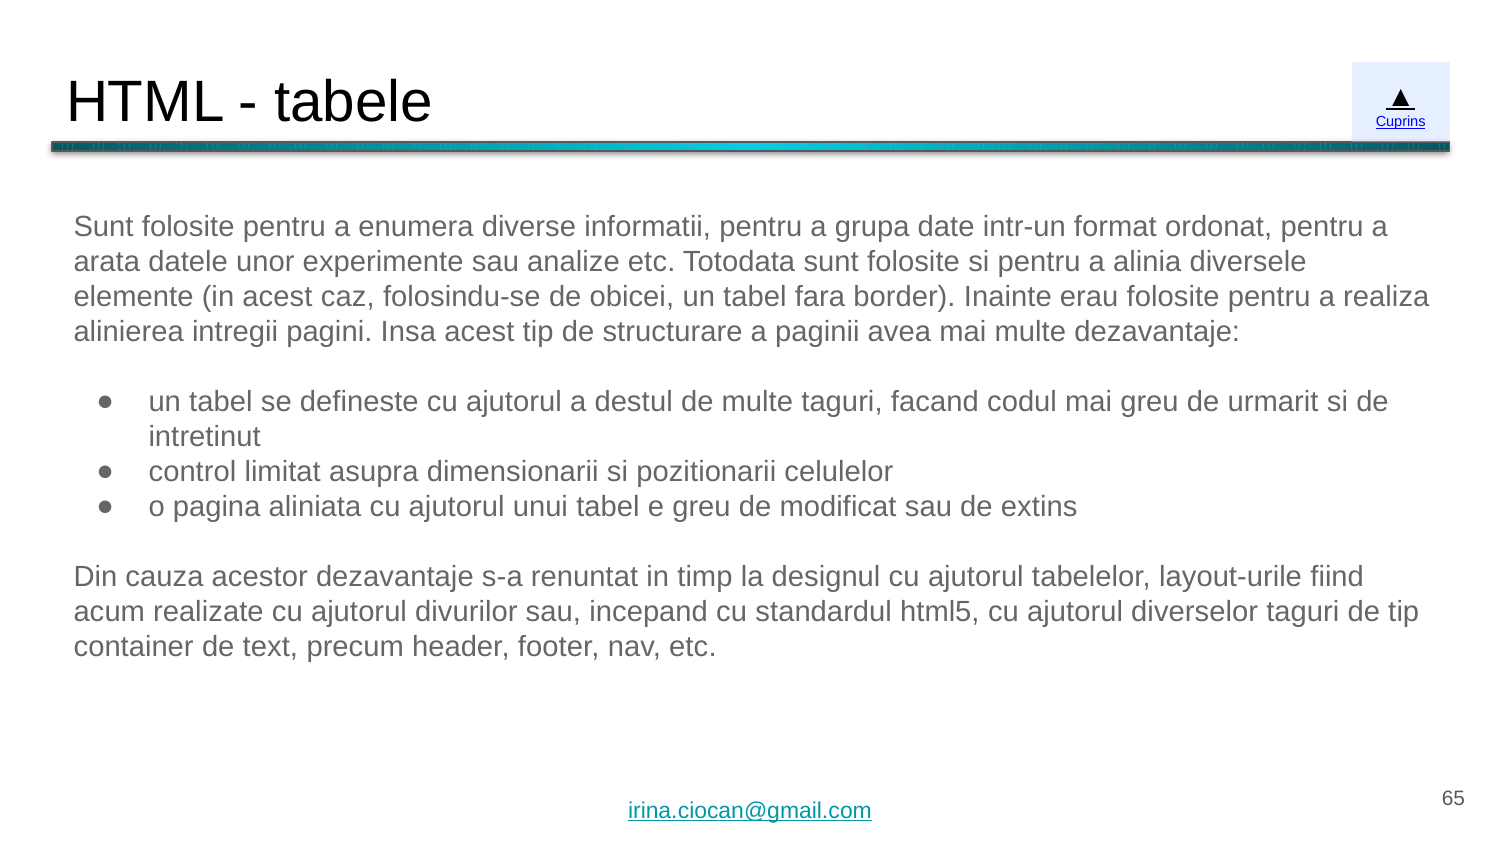

# HTML - tabele
▲
Cuprins

Sunt folosite pentru a enumera diverse informatii, pentru a grupa date intr-un format ordonat, pentru a arata datele unor experimente sau analize etc. Totodata sunt folosite si pentru a alinia diversele elemente (in acest caz, folosindu-se de obicei, un tabel fara border). Inainte erau folosite pentru a realiza alinierea intregii pagini. Insa acest tip de structurare a paginii avea mai multe dezavantaje:

un tabel se defineste cu ajutorul a destul de multe taguri, facand codul mai greu de urmarit si de intretinut
control limitat asupra dimensionarii si pozitionarii celulelor
o pagina aliniata cu ajutorul unui tabel e greu de modificat sau de extins

Din cauza acestor dezavantaje s-a renuntat in timp la designul cu ajutorul tabelelor, layout-urile fiind acum realizate cu ajutorul divurilor sau, incepand cu standardul html5, cu ajutorul diverselor taguri de tip container de text, precum header, footer, nav, etc.

65
irina.ciocan@gmail.com